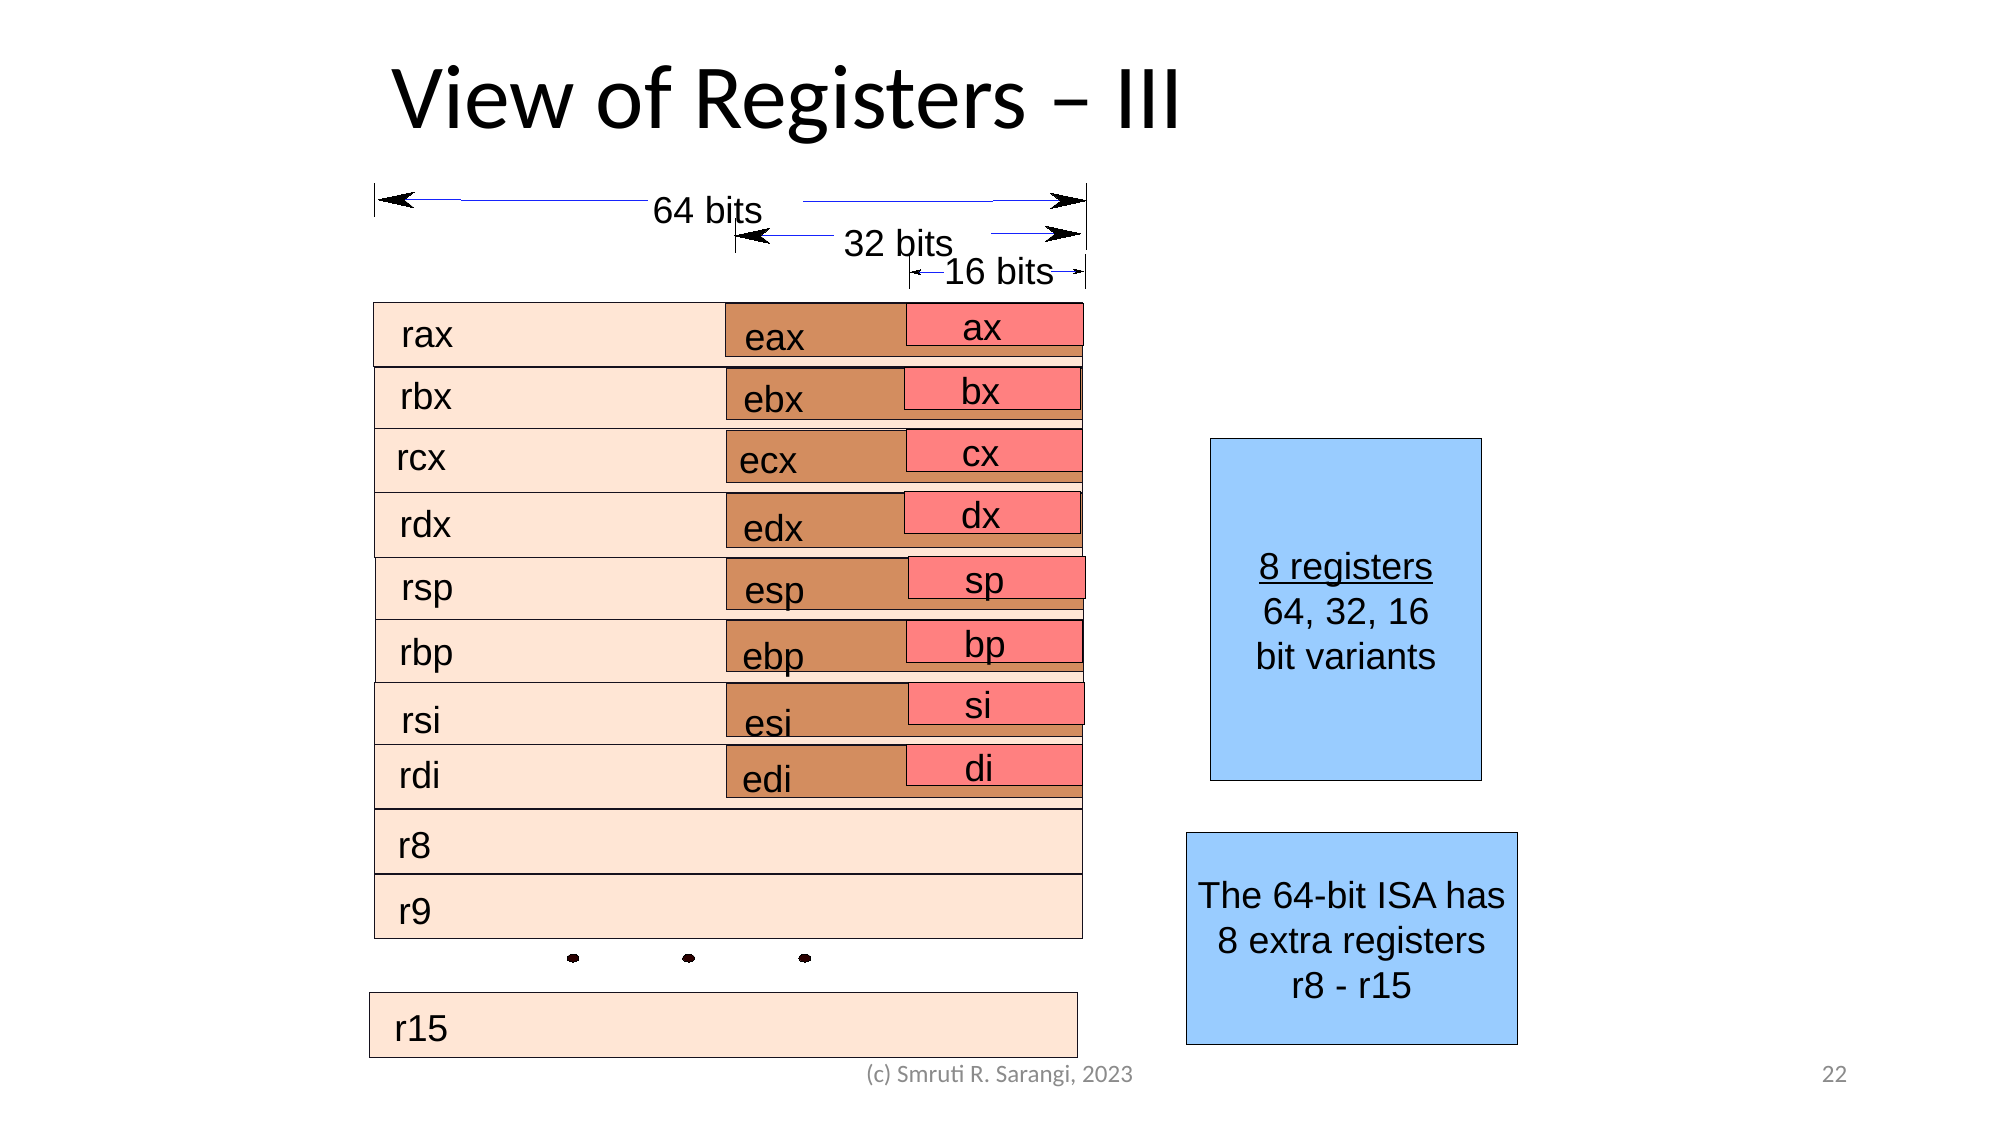

View of Registers – III

64 bits

32 bits

16 bits

ax

rax
eax

bx

rbx
ebx

cx

rcx
ecx
dx

rdx
edx
sp

rsp
esp

bp

rbp
ebp
si

rsi
esi
di

rdi
edi

r8

r9

r15
8 registers
64, 32, 16
bit variants
The 64-bit ISA has
8 extra registers
r8 - r15
(c) Smruti R. Sarangi, 2023
22